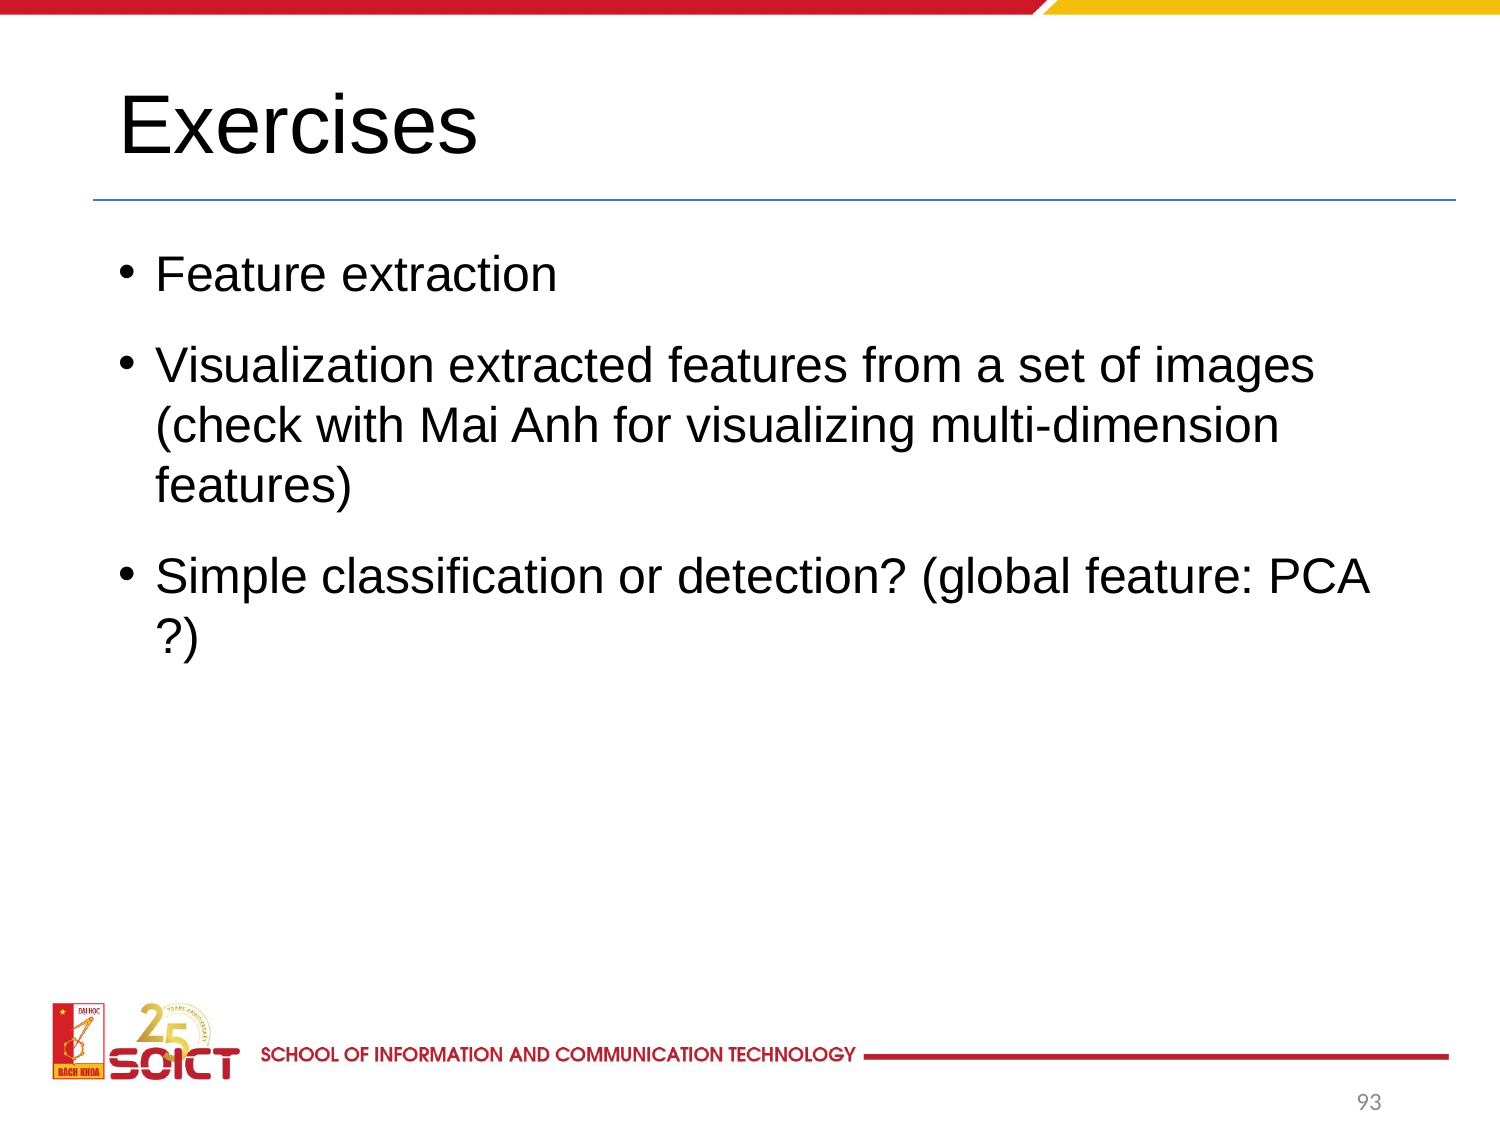

# Exercises

Feature extraction
Visualization extracted features from a set of images (check with Mai Anh for visualizing multi-dimension features)
Simple classification or detection? (global feature: PCA ?)
93